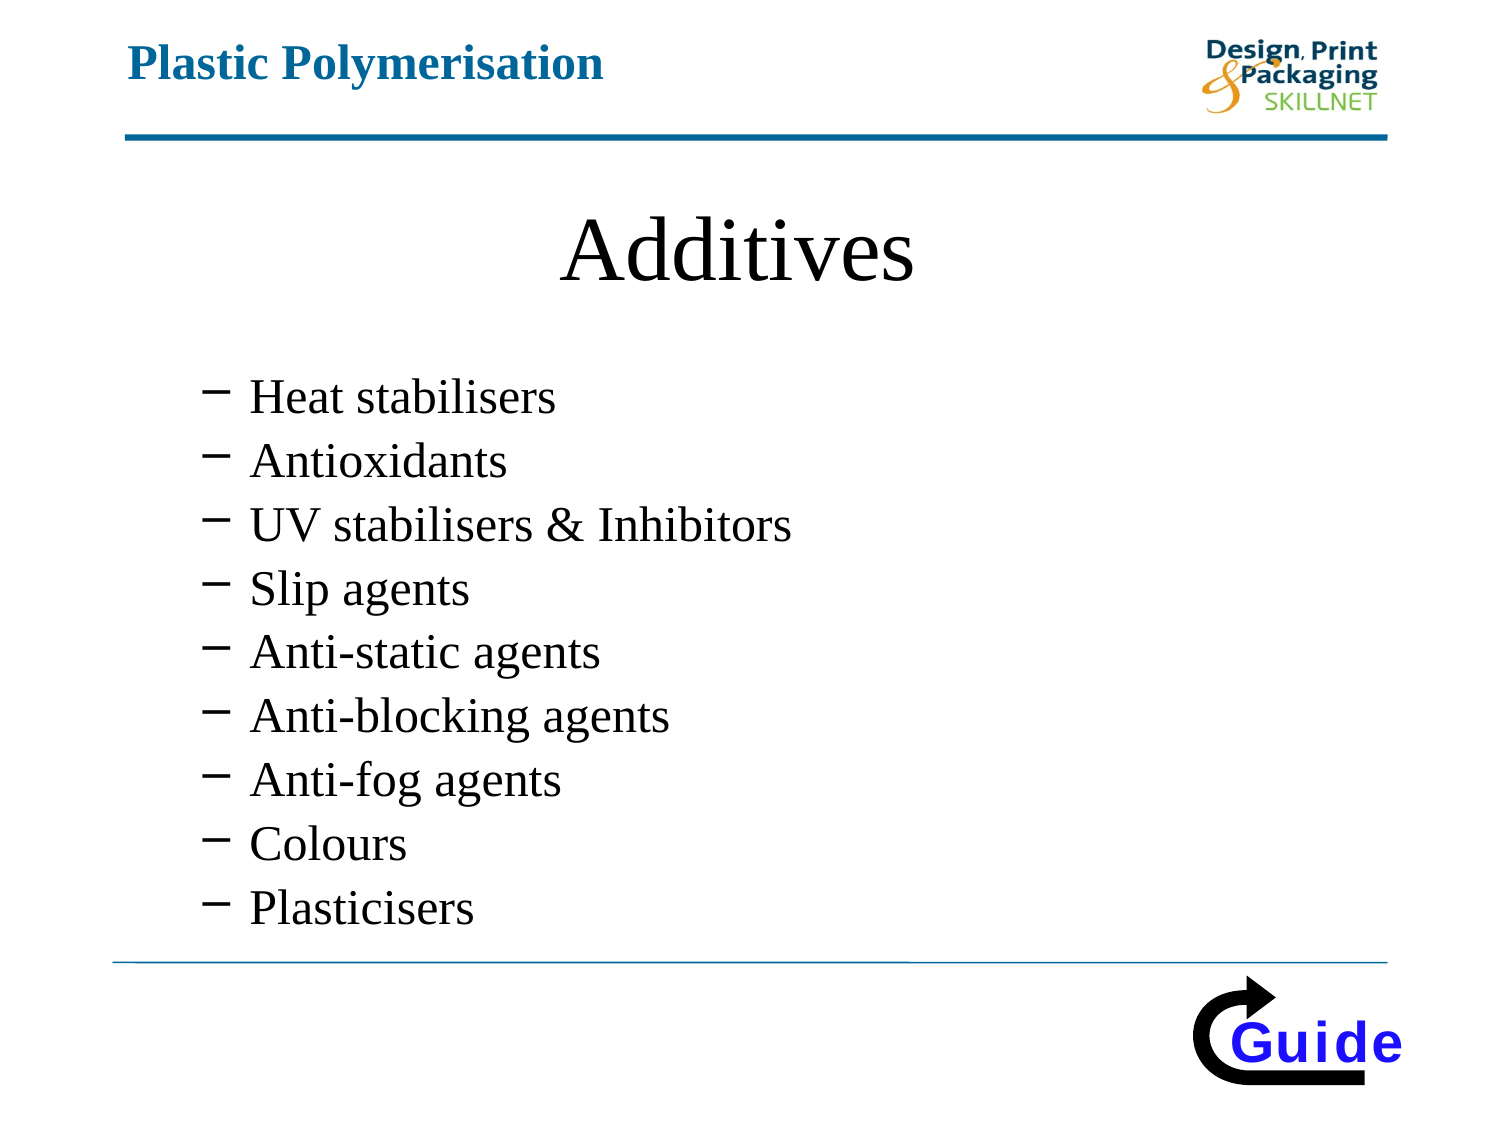

# Additives
Heat stabilisers
Antioxidants
UV stabilisers & Inhibitors
Slip agents
Anti-static agents
Anti-blocking agents
Anti-fog agents
Colours
Plasticisers